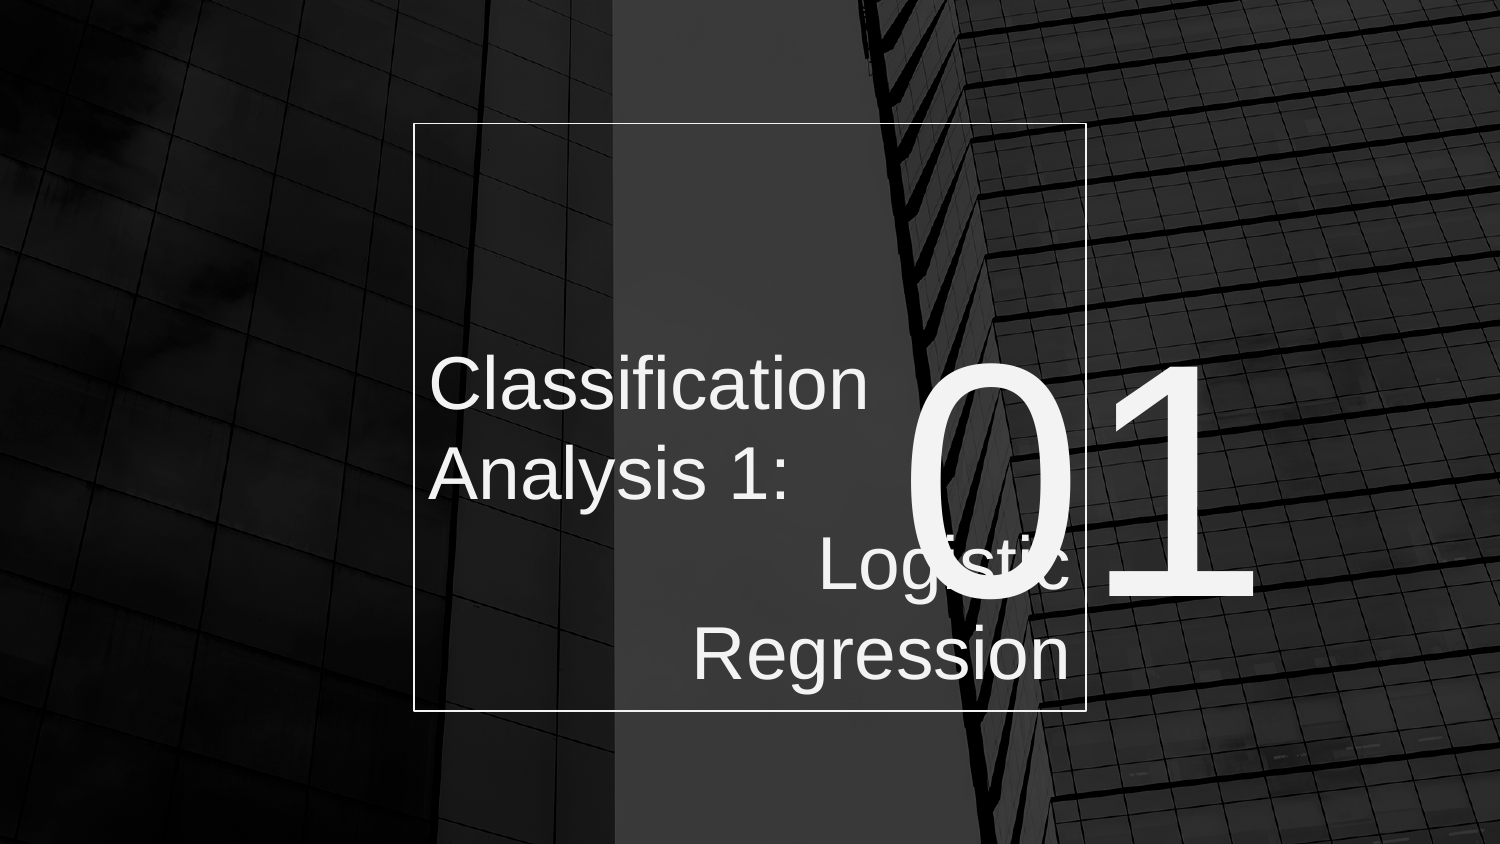

# Classification Analysis 1:
Logistic Regression
01